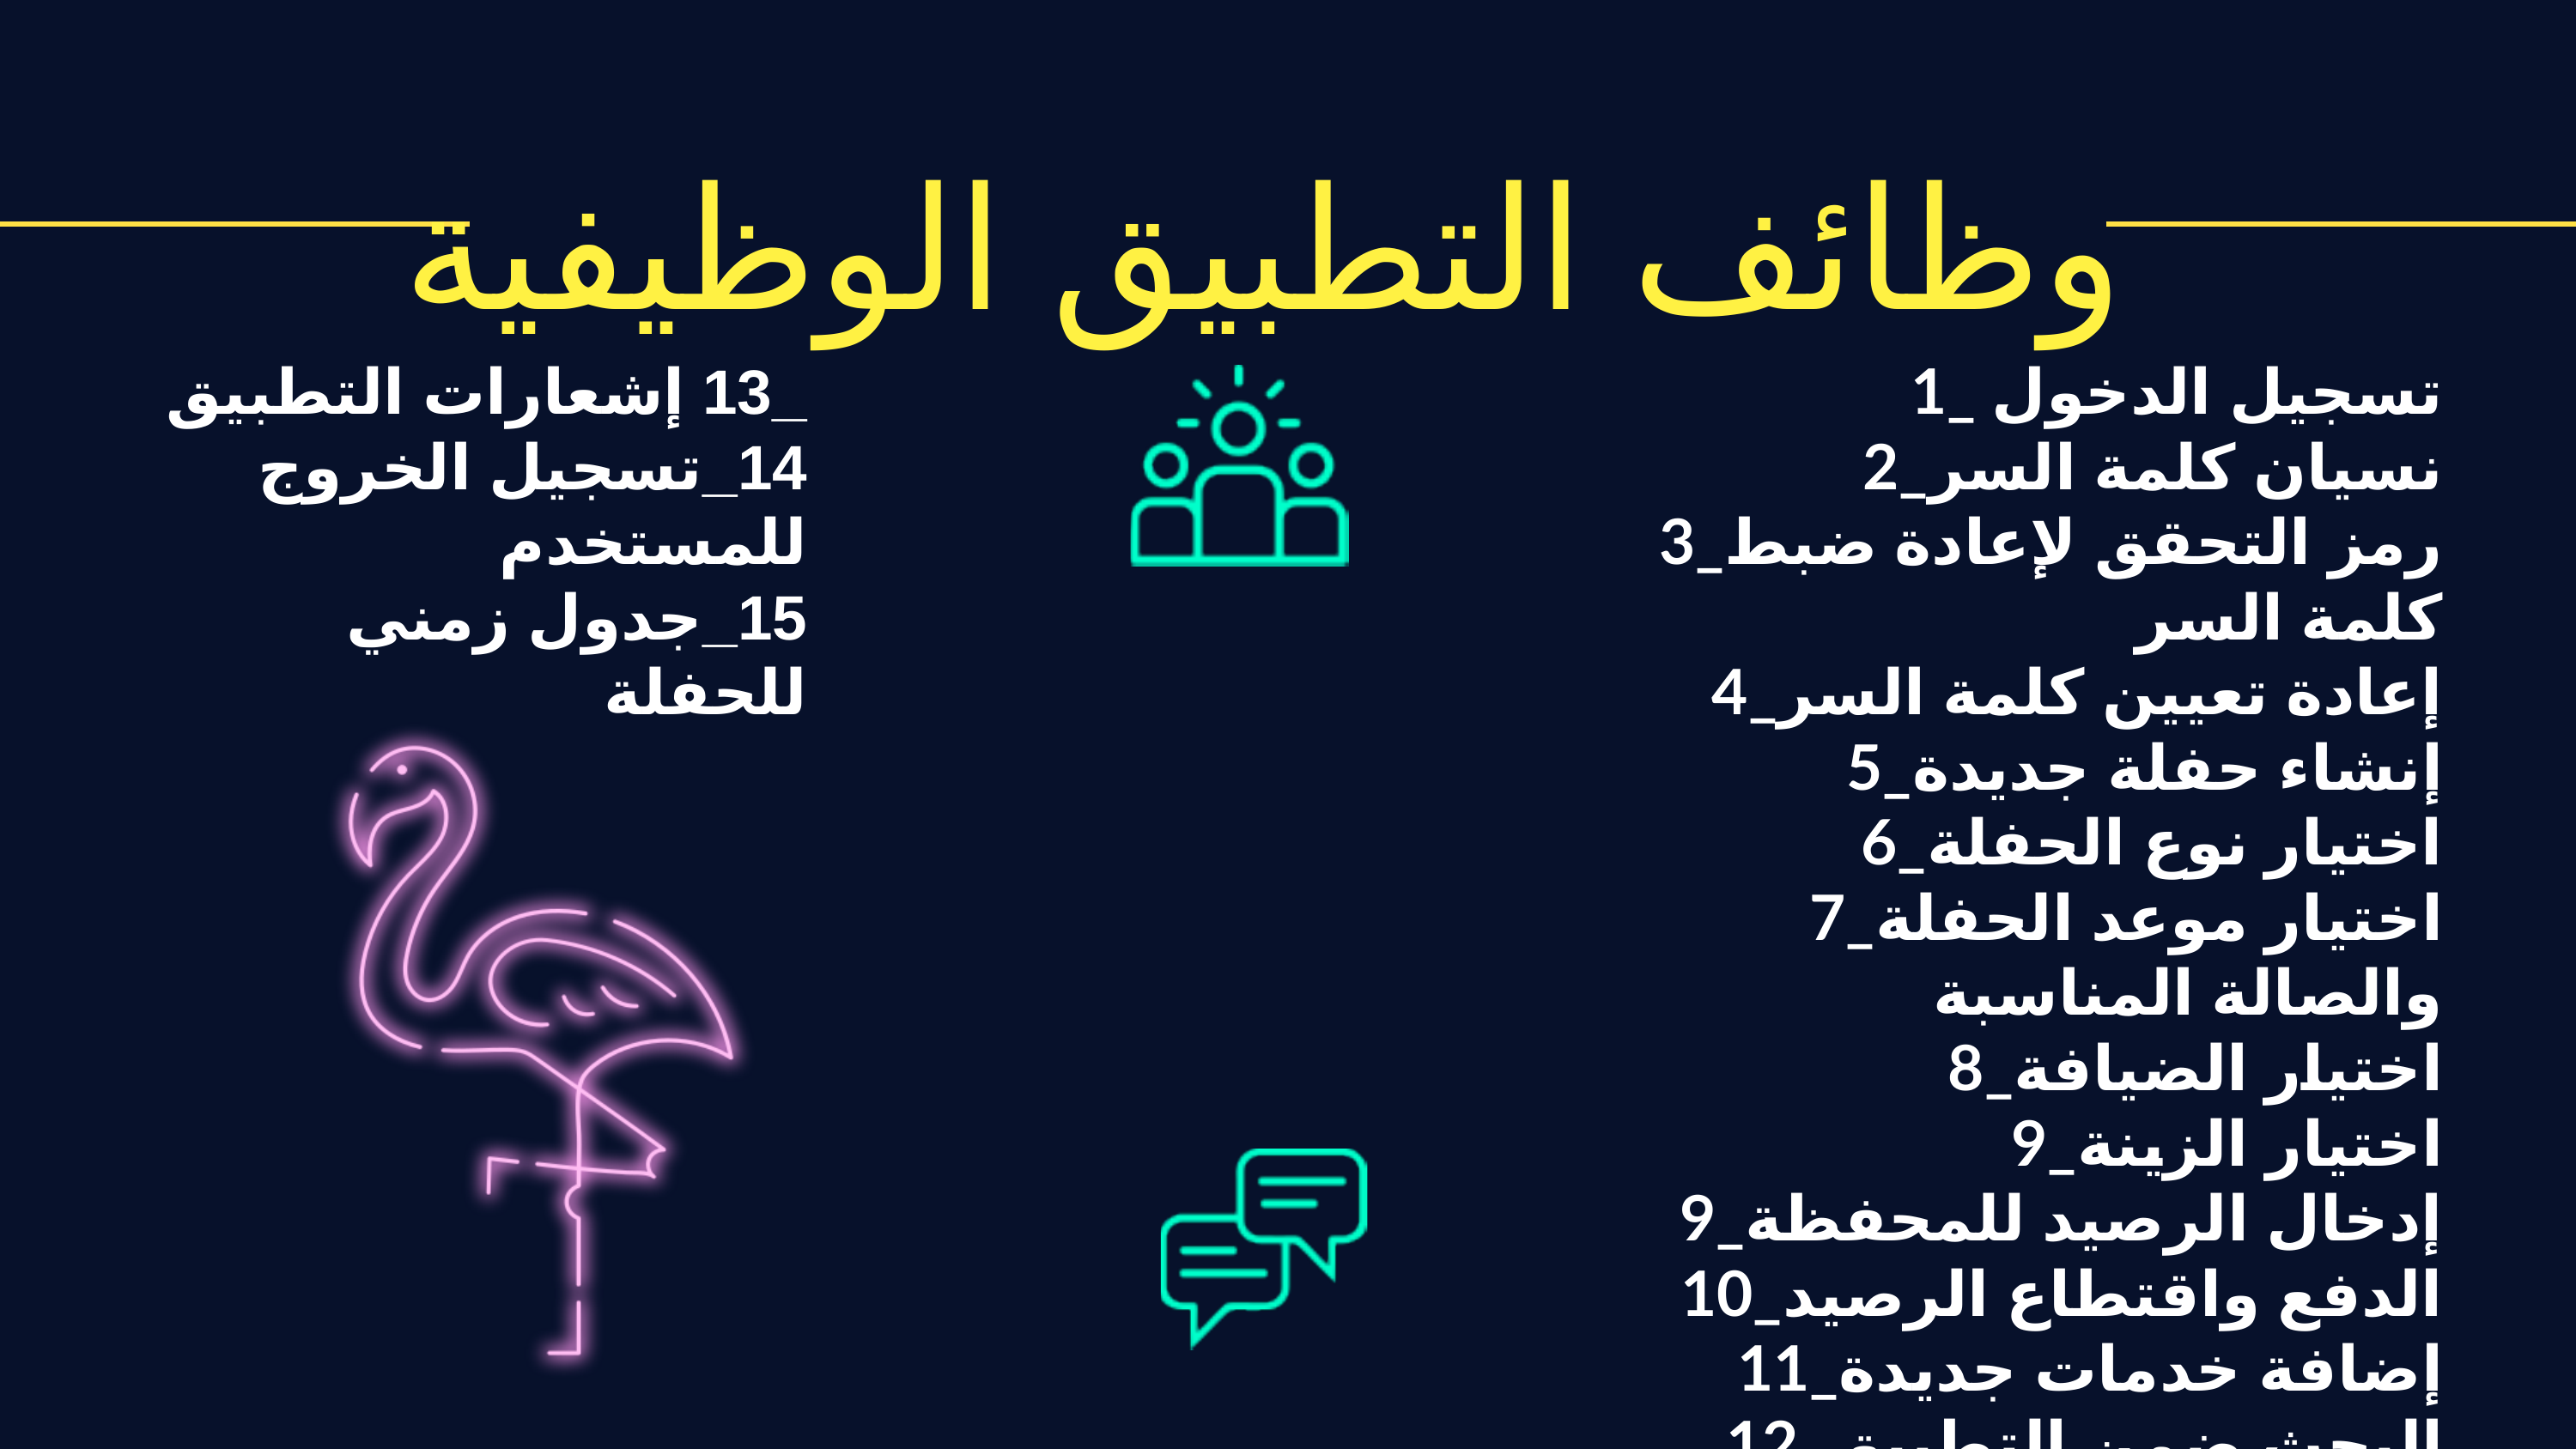

وظائف التطبيق الوظيفية
_13 إشعارات التطبيق
14_تسجيل الخروج للمستخدم
15_جدول زمني للحفلة
1_ تسجيل الدخول
2_نسيان كلمة السر
3_رمز التحقق لإعادة ضبط كلمة السر
4_إعادة تعيين كلمة السر
5_إنشاء حفلة جديدة
6_اختيار نوع الحفلة
7_اختيار موعد الحفلة والصالة المناسبة
8_اختيار الضيافة
9_اختيار الزينة
9_إدخال الرصيد للمحفظة
10_الدفع واقتطاع الرصيد
11_إضافة خدمات جديدة
12_البحث ضمن التطبيق